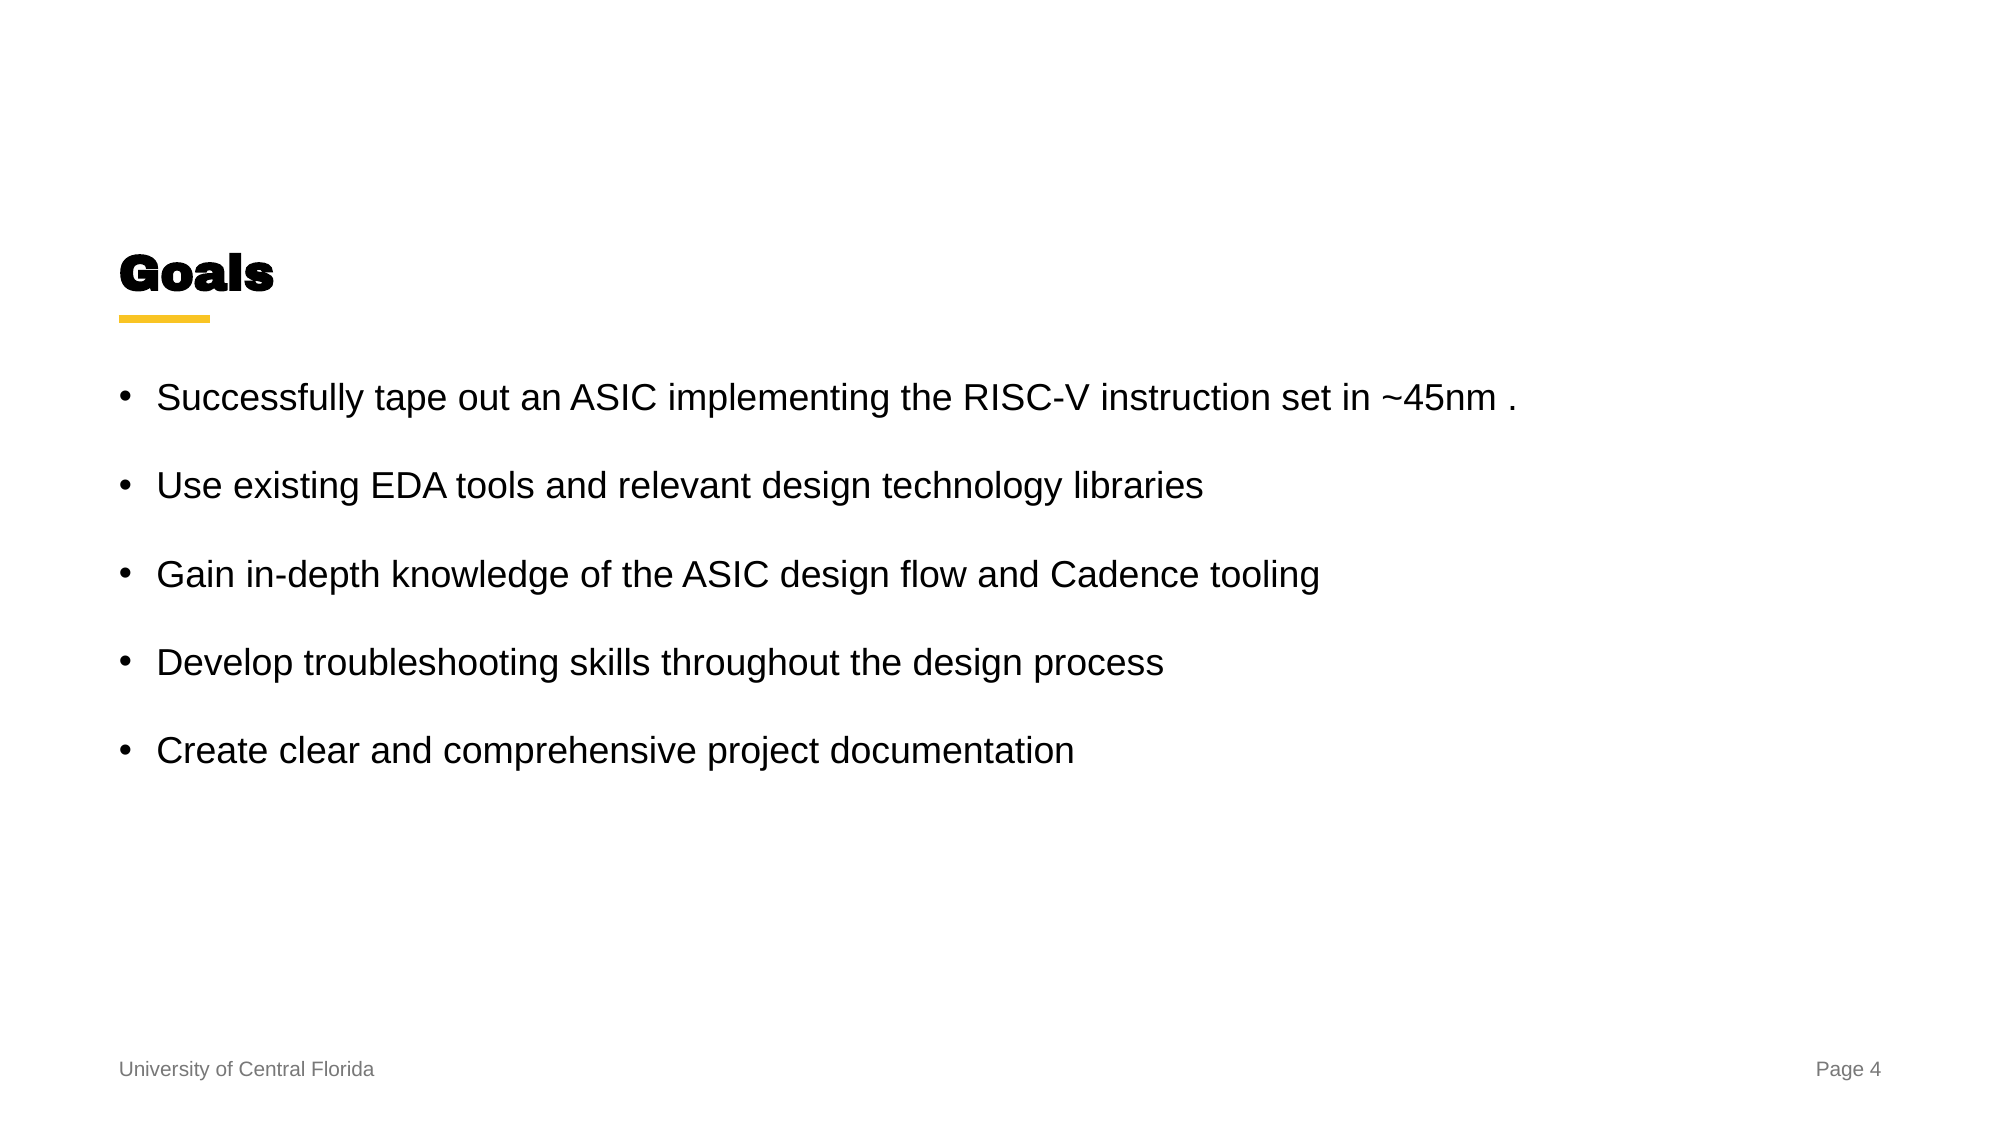

# Goals
Successfully tape out an ASIC implementing the RISC-V instruction set in ~45nm .
Use existing EDA tools and relevant design technology libraries
Gain in-depth knowledge of the ASIC design flow and Cadence tooling
Develop troubleshooting skills throughout the design process
Create clear and comprehensive project documentation